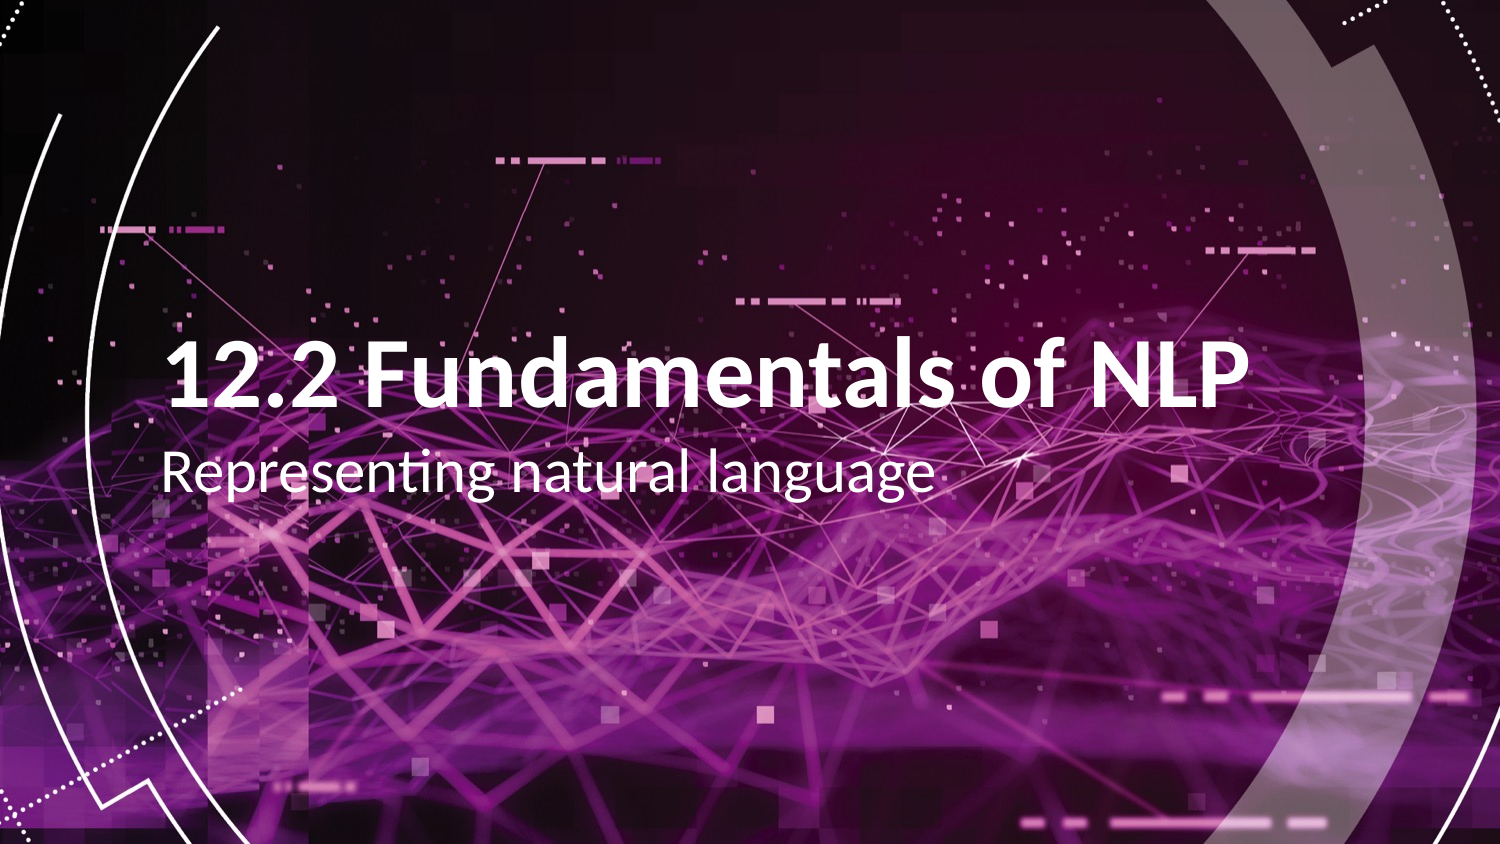

12.2 Fundamentals of NLP
Representing natural language